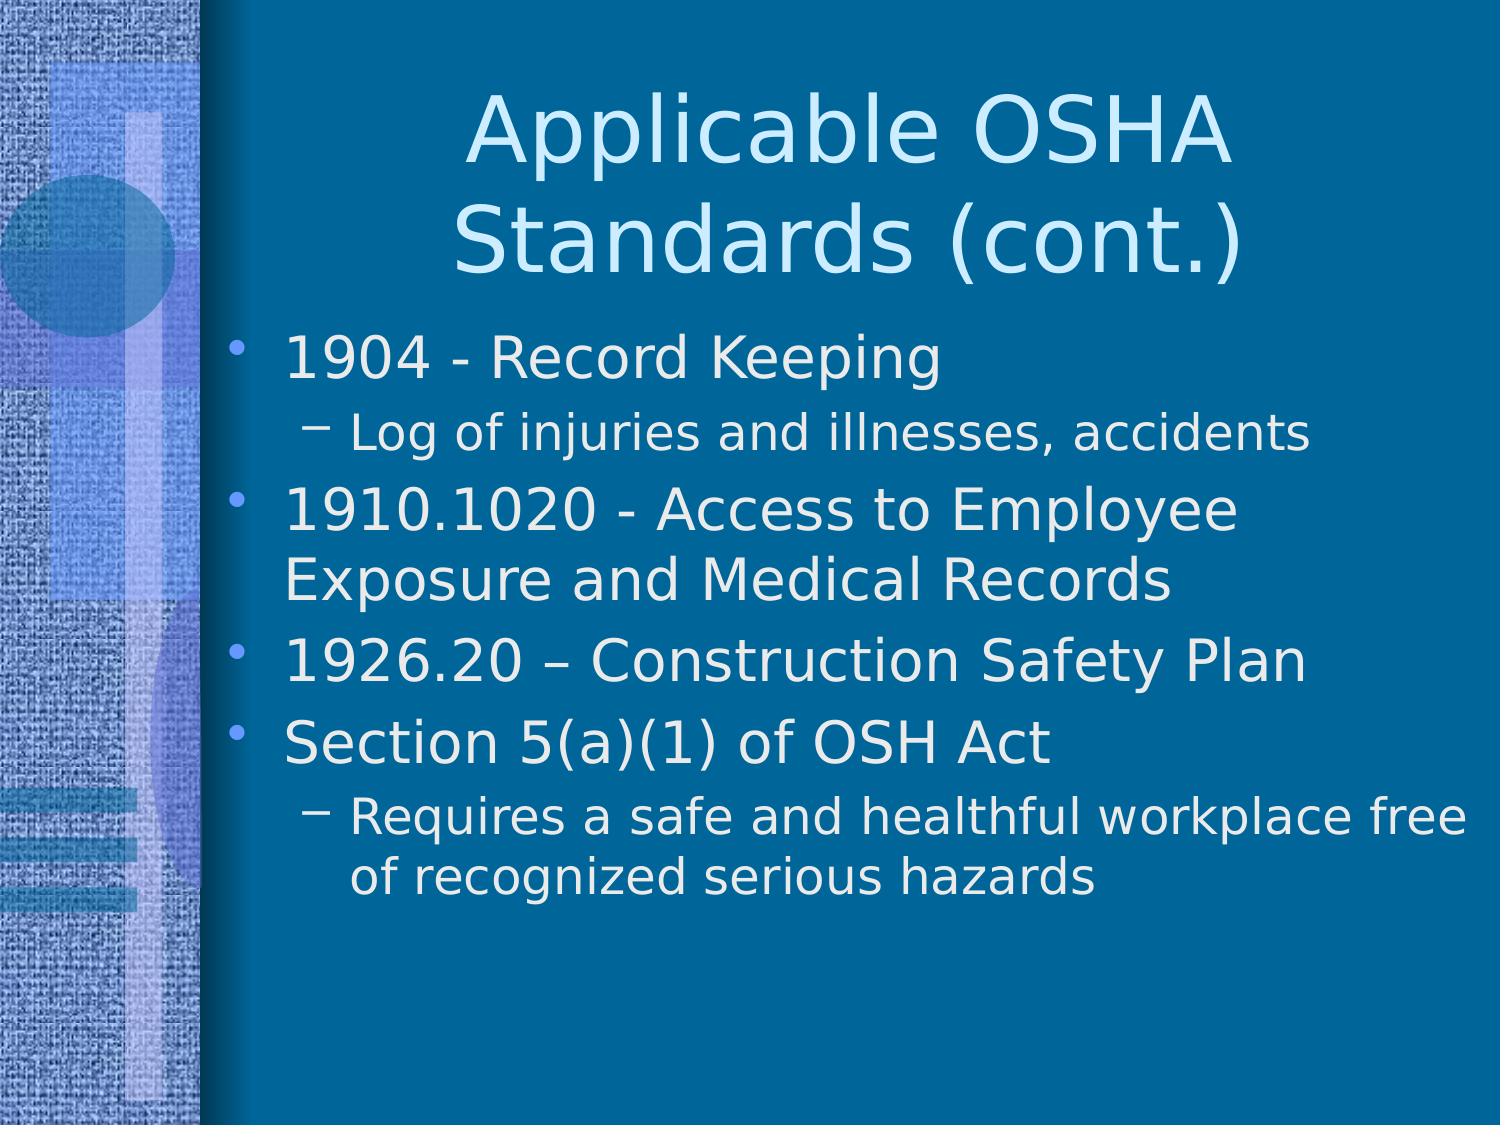

# Applicable OSHA Standards (cont.)
1904 - Record Keeping
Log of injuries and illnesses, accidents
1910.1020 - Access to Employee Exposure and Medical Records
1926.20 – Construction Safety Plan
Section 5(a)(1) of OSH Act
Requires a safe and healthful workplace free of recognized serious hazards